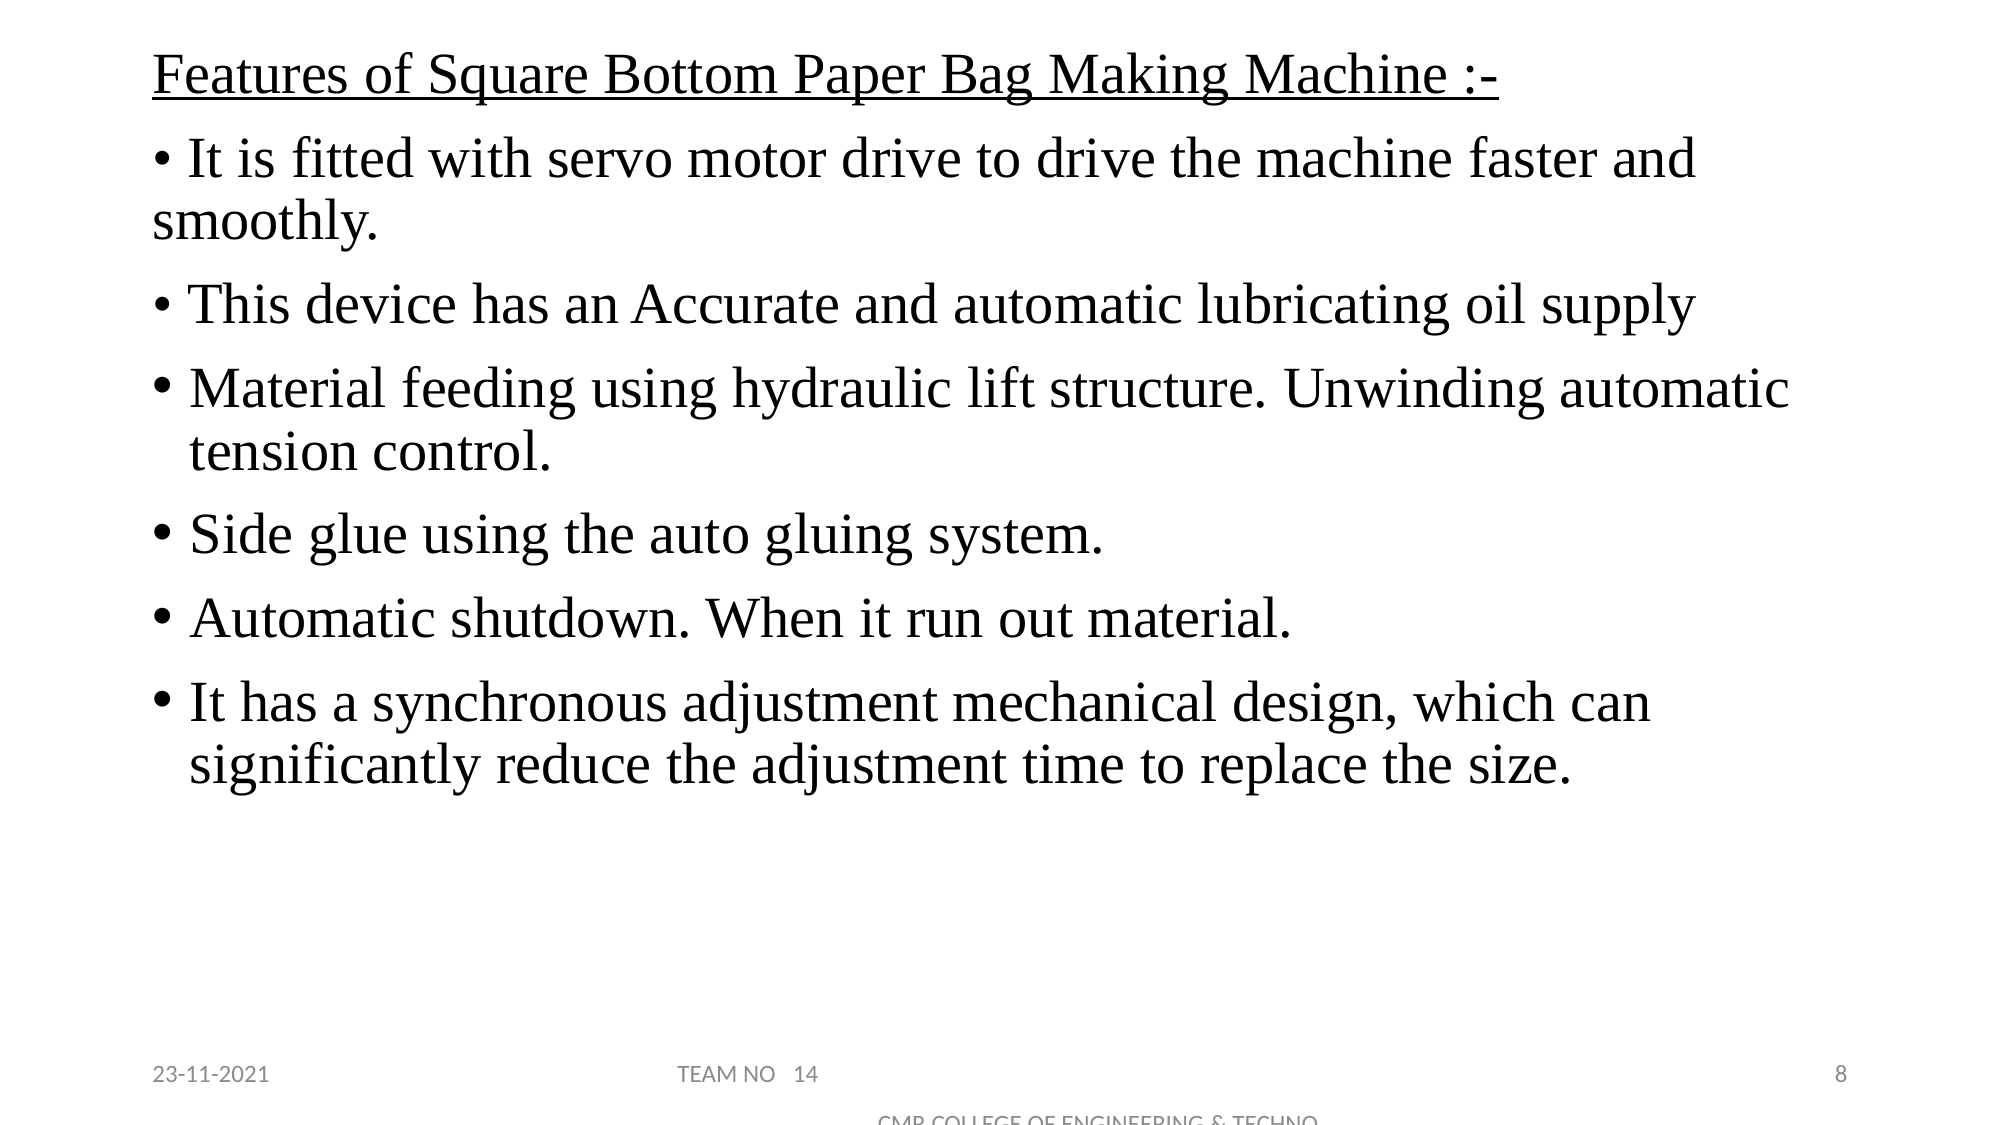

Features of Square Bottom Paper Bag Making Machine :-
• It is fitted with servo motor drive to drive the machine faster and smoothly.
• This device has an Accurate and automatic lubricating oil supply
Material feeding using hydraulic lift structure. Unwinding automatic tension control.
Side glue using the auto gluing system.
Automatic shutdown. When it run out material.
It has a synchronous adjustment mechanical design, which can significantly reduce the adjustment time to replace the size.

23-11-2021
TEAM NO   14                                                                                                                                                                                                                                          CMR COLLEGE OF ENGINEERING & TECHNOLOGY
8